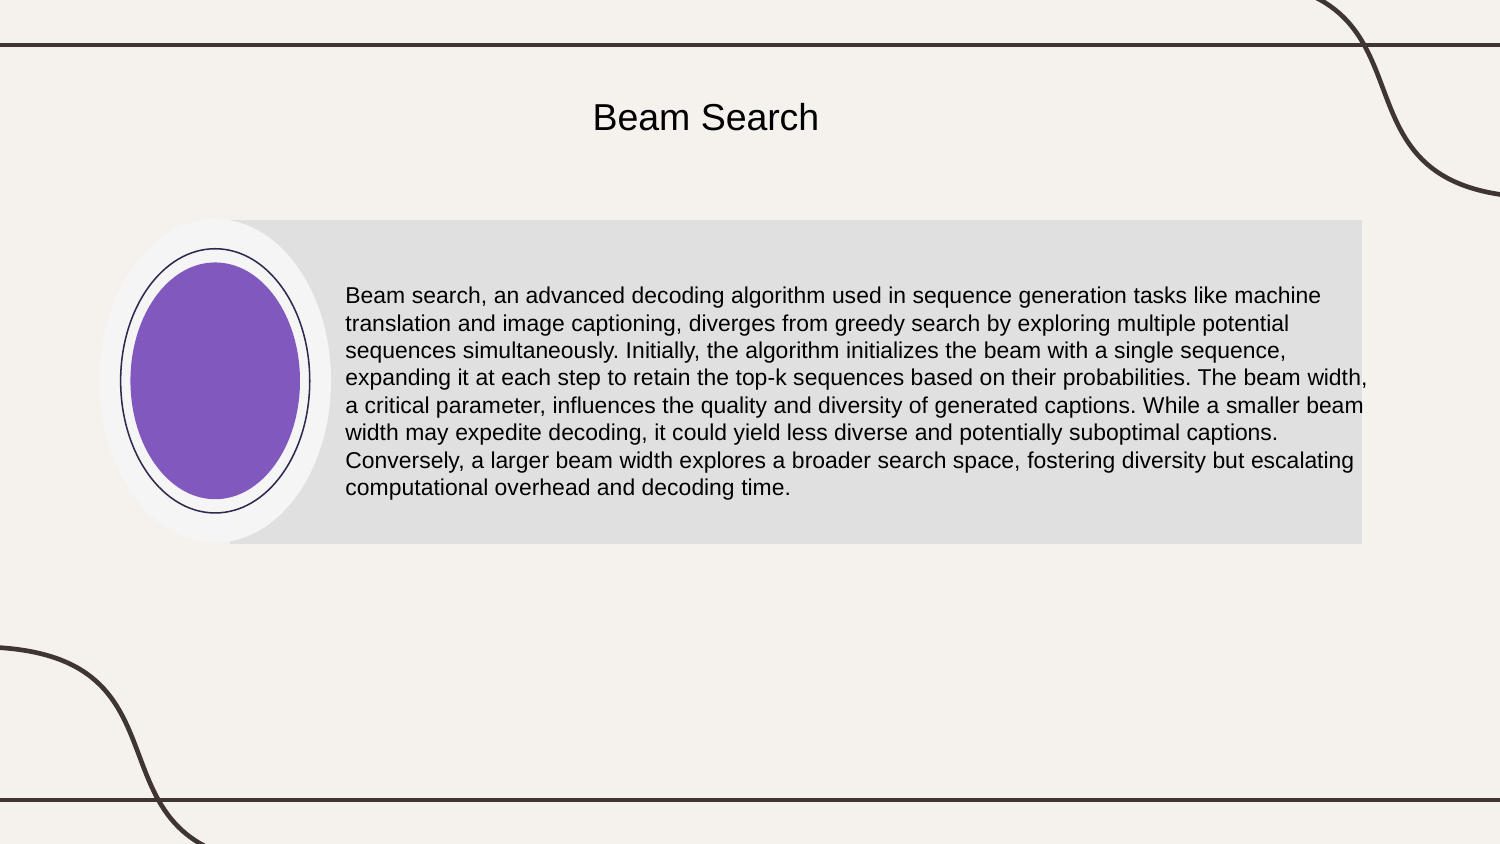

Beam Search

Beam search, an advanced decoding algorithm used in sequence generation tasks like machine translation and image captioning, diverges from greedy search by exploring multiple potential sequences simultaneously. Initially, the algorithm initializes the beam with a single sequence, expanding it at each step to retain the top-k sequences based on their probabilities. The beam width, a critical parameter, influences the quality and diversity of generated captions. While a smaller beam width may expedite decoding, it could yield less diverse and potentially suboptimal captions. Conversely, a larger beam width explores a broader search space, fostering diversity but escalating computational overhead and decoding time.